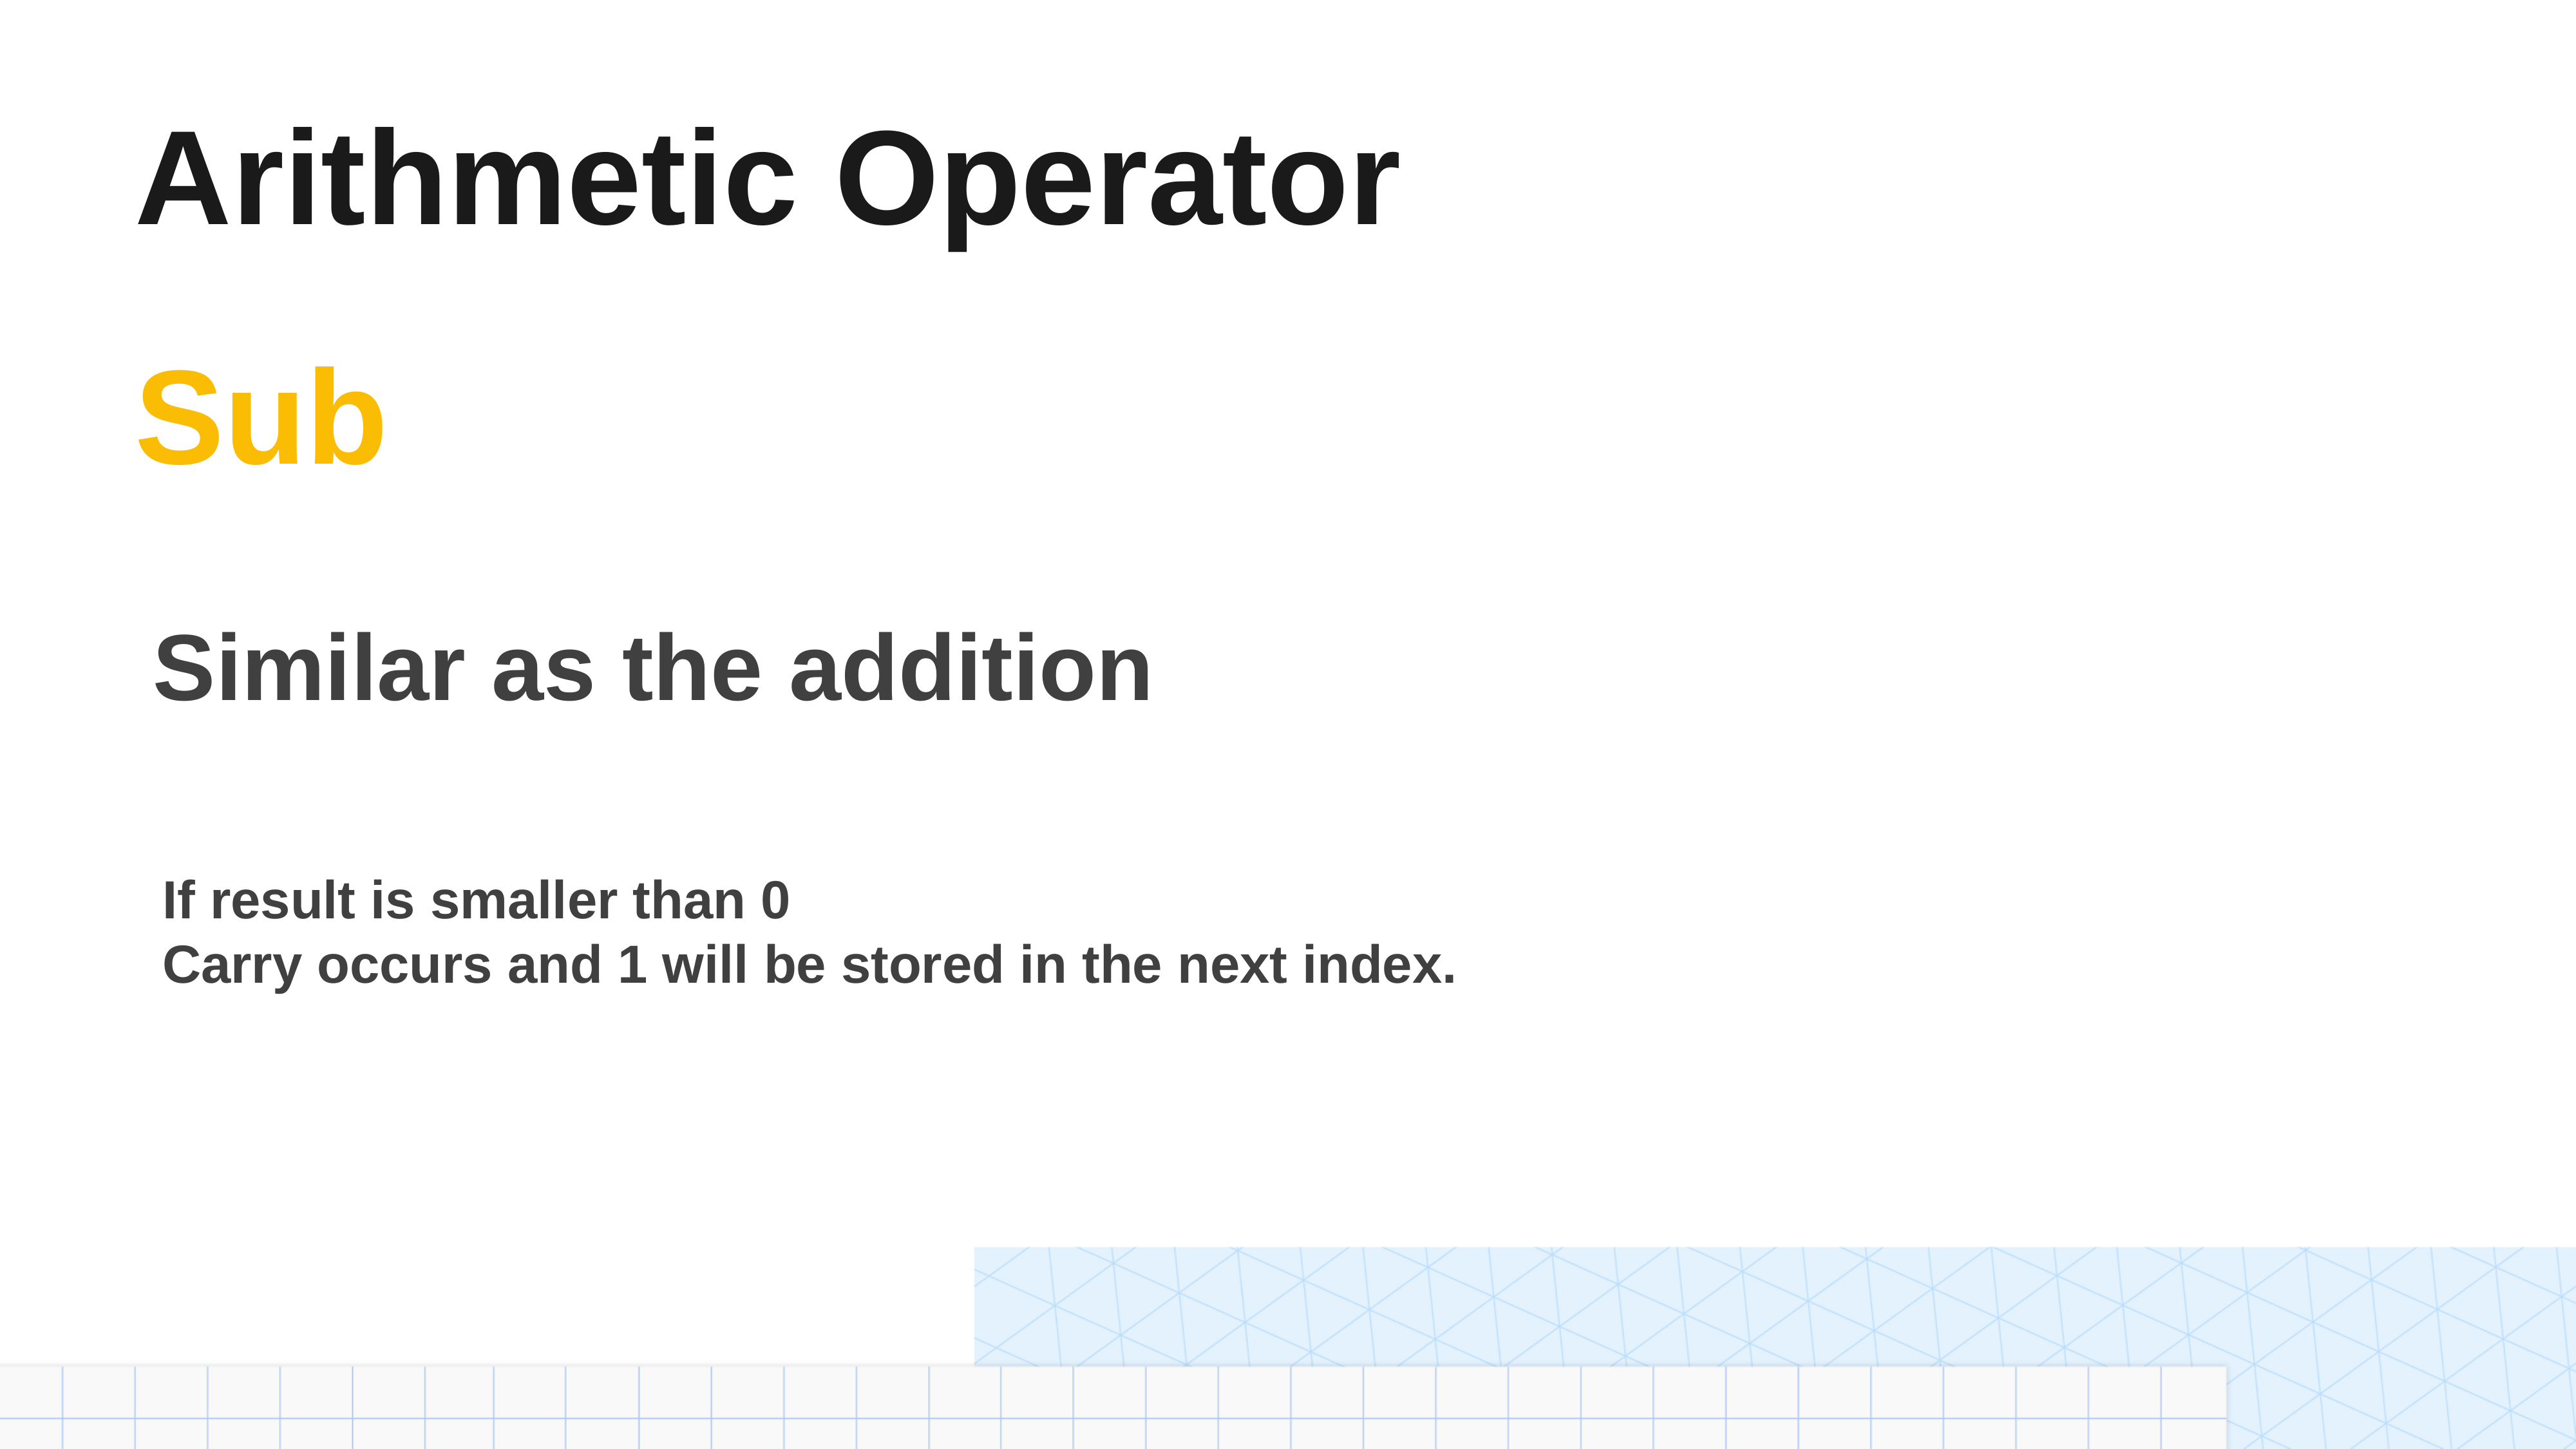

# Arithmetic Operator
Sub
Similar as the addition
If result is smaller than 0
Carry occurs and 1 will be stored in the next index.